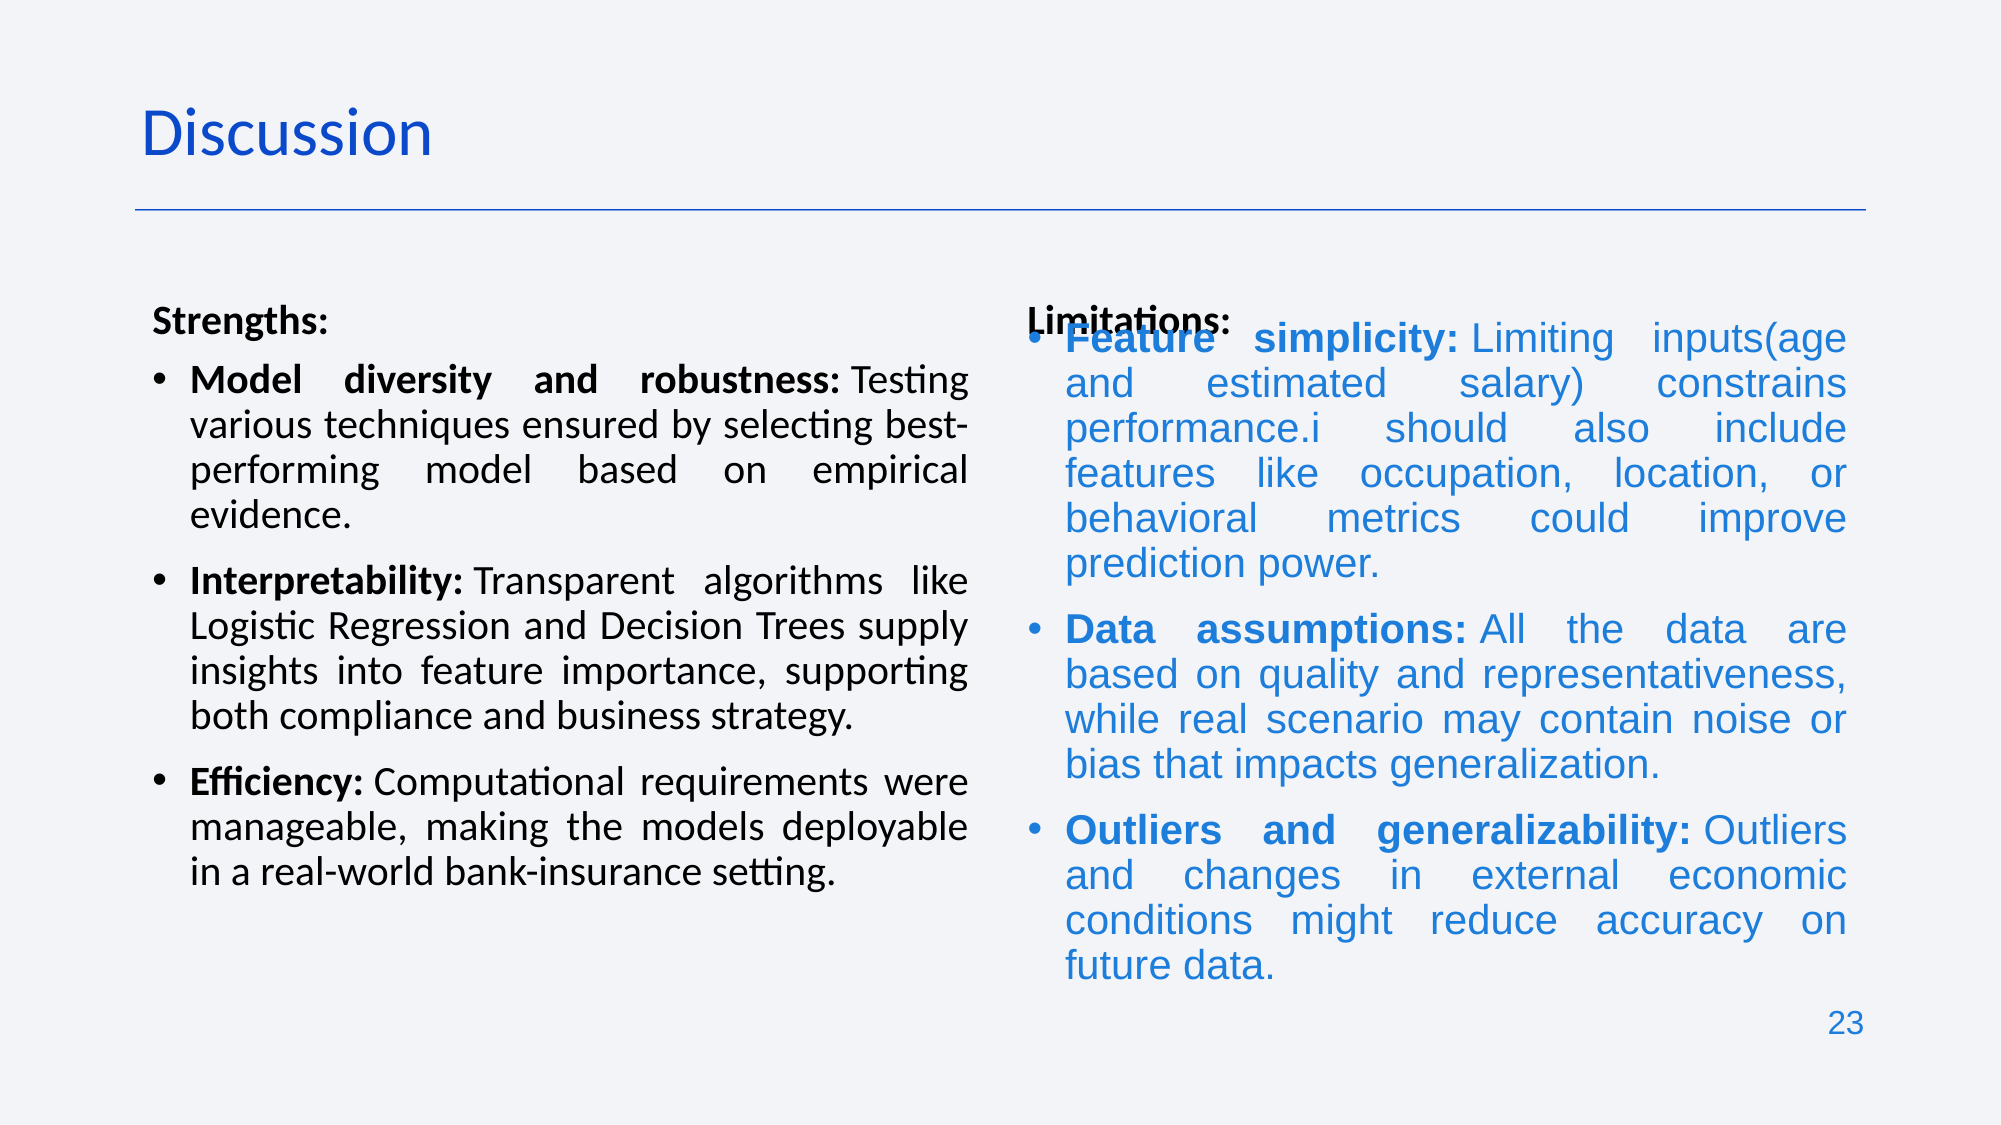

Discussion
Strengths:
Limitations:
Model diversity and robustness: Testing various techniques ensured by selecting best-performing model based on empirical evidence.
Interpretability: Transparent algorithms like Logistic Regression and Decision Trees supply insights into feature importance, supporting both compliance and business strategy.
Efficiency: Computational requirements were manageable, making the models deployable in a real-world bank-insurance setting.

Feature simplicity: Limiting inputs(age and estimated salary) constrains performance.i should also include features like occupation, location, or behavioral metrics could improve prediction power.
Data assumptions: All the data are based on quality and representativeness, while real scenario may contain noise or bias that impacts generalization.
Outliers and generalizability: Outliers and changes in external economic conditions might reduce accuracy on future data.
23